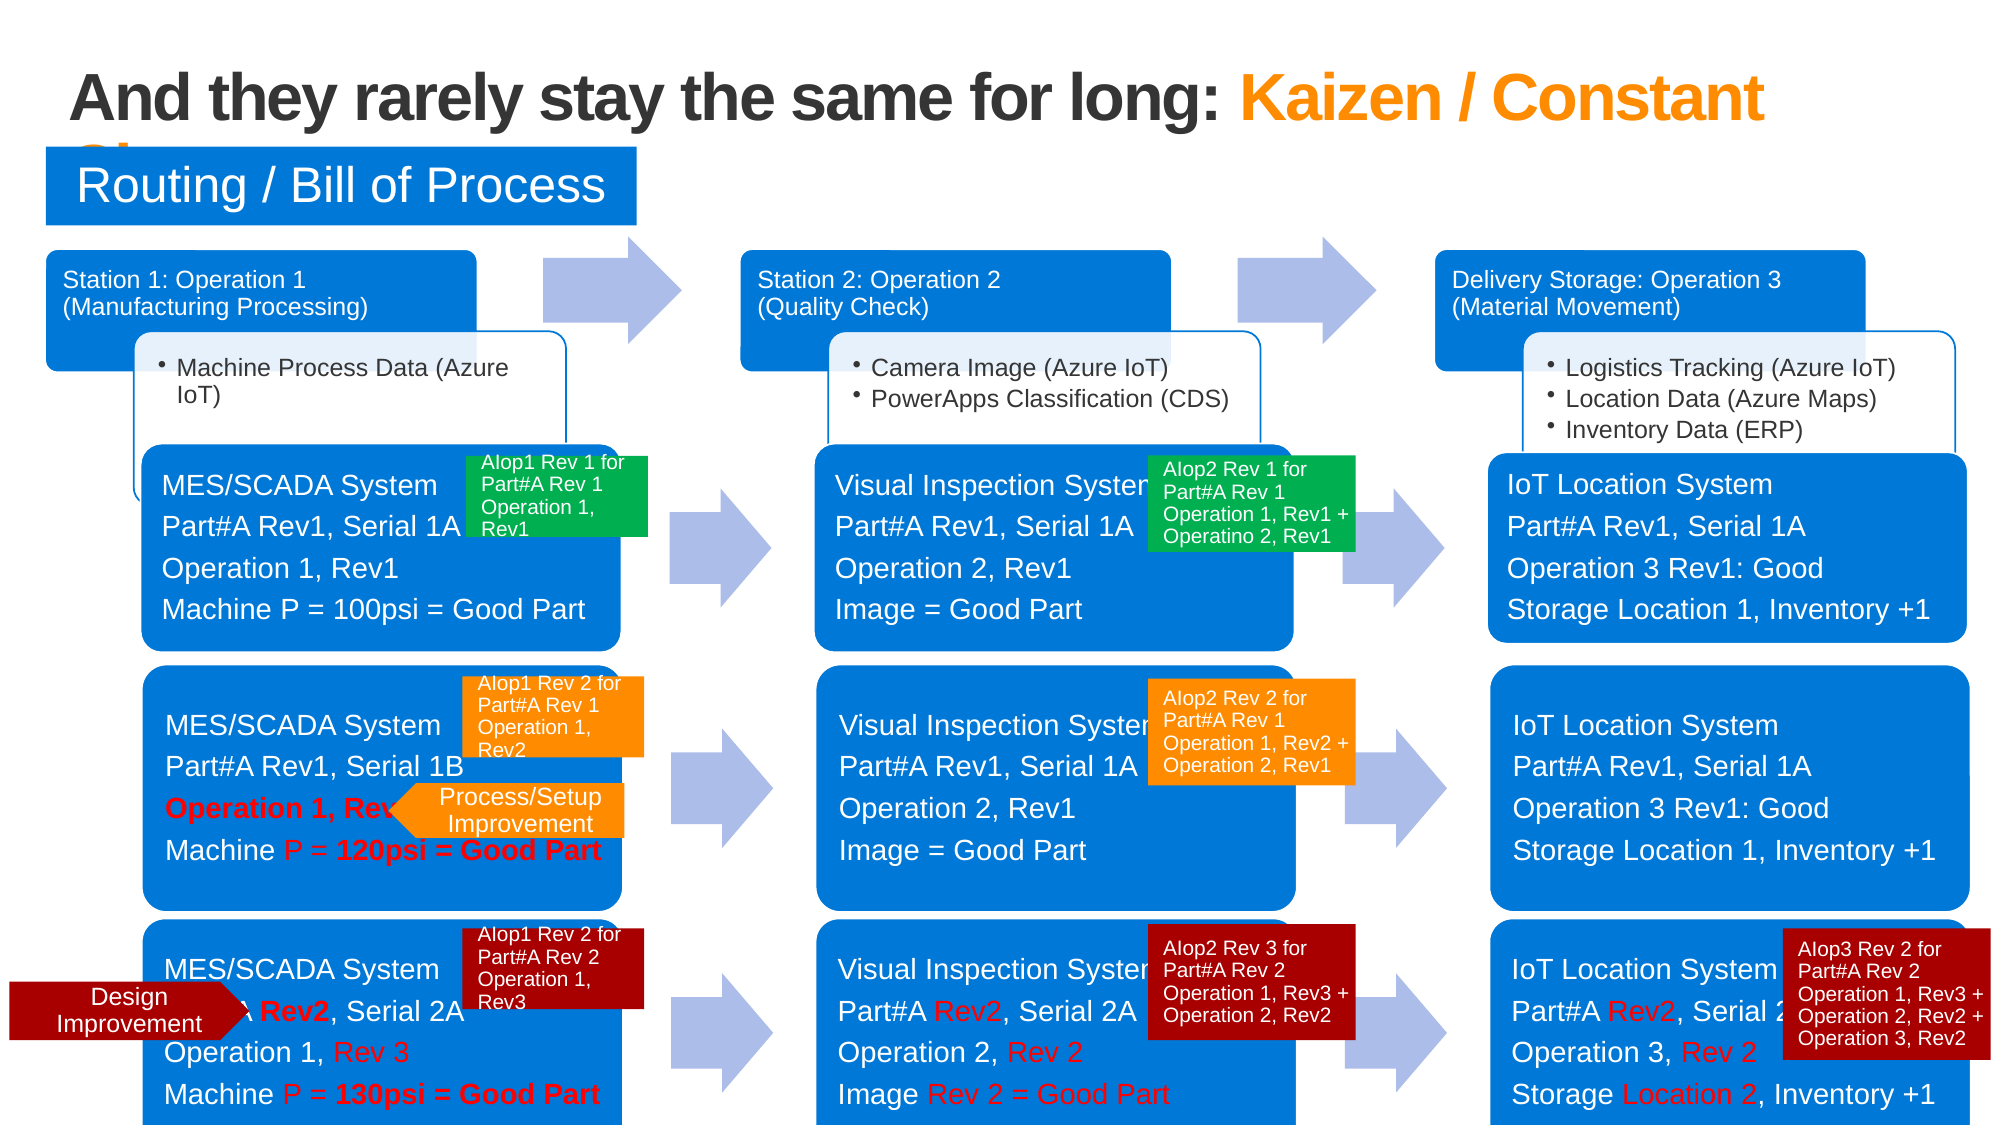

# And they rarely stay the same for long: Kaizen / Constant Change
Routing / Bill of Process
Station 1: Operation 1
(Manufacturing Processing)
Machine Process Data (Azure IoT)

Station 2: Operation 2
(Quality Check)
Camera Image (Azure IoT)
PowerApps Classification (CDS)

Delivery Storage: Operation 3
(Material Movement)
Logistics Tracking (Azure IoT)
Location Data (Azure Maps)
Inventory Data (ERP)

MES/SCADA System
Part#A Rev1, Serial 1A
Operation 1, Rev1
Machine P = 100psi = Good Part

Visual Inspection System
Part#A Rev1, Serial 1A
Operation 2, Rev1
Image = Good Part

IoT Location System
Part#A Rev1, Serial 1A
Operation 3 Rev1: Good
Storage Location 1, Inventory +1
AIop2 Rev 1 for Part#A Rev 1
Operation 1, Rev1 +
Operatino 2, Rev1
AIop1 Rev 1 for Part#A Rev 1
Operation 1, Rev1
MES/SCADA System
Part#A Rev1, Serial 1B
Operation 1, Rev2
Machine P = 120psi = Good Part

Visual Inspection System
Part#A Rev1, Serial 1A
Operation 2, Rev1
Image = Good Part

IoT Location System
Part#A Rev1, Serial 1A
Operation 3 Rev1: Good
Storage Location 1, Inventory +1
AIop1 Rev 2 for Part#A Rev 1
Operation 1, Rev2
AIop2 Rev 2 for Part#A Rev 1
Operation 1, Rev2 + Operation 2, Rev1
Process/Setup Improvement
MES/SCADA System
Part#A Rev2, Serial 2A
Operation 1, Rev 3
Machine P = 130psi = Good Part

Visual Inspection System
Part#A Rev2, Serial 2A
Operation 2, Rev 2
Image Rev 2 = Good Part

IoT Location System
Part#A Rev2, Serial 2A
Operation 3, Rev 2
Storage Location 2, Inventory +1
AIop2 Rev 3 for Part#A Rev 2
Operation 1, Rev3 + Operation 2, Rev2
AIop1 Rev 2 for Part#A Rev 2
Operation 1, Rev3
AIop3 Rev 2 for Part#A Rev 2
Operation 1, Rev3 + Operation 2, Rev2 +
Operation 3, Rev2
Design Improvement